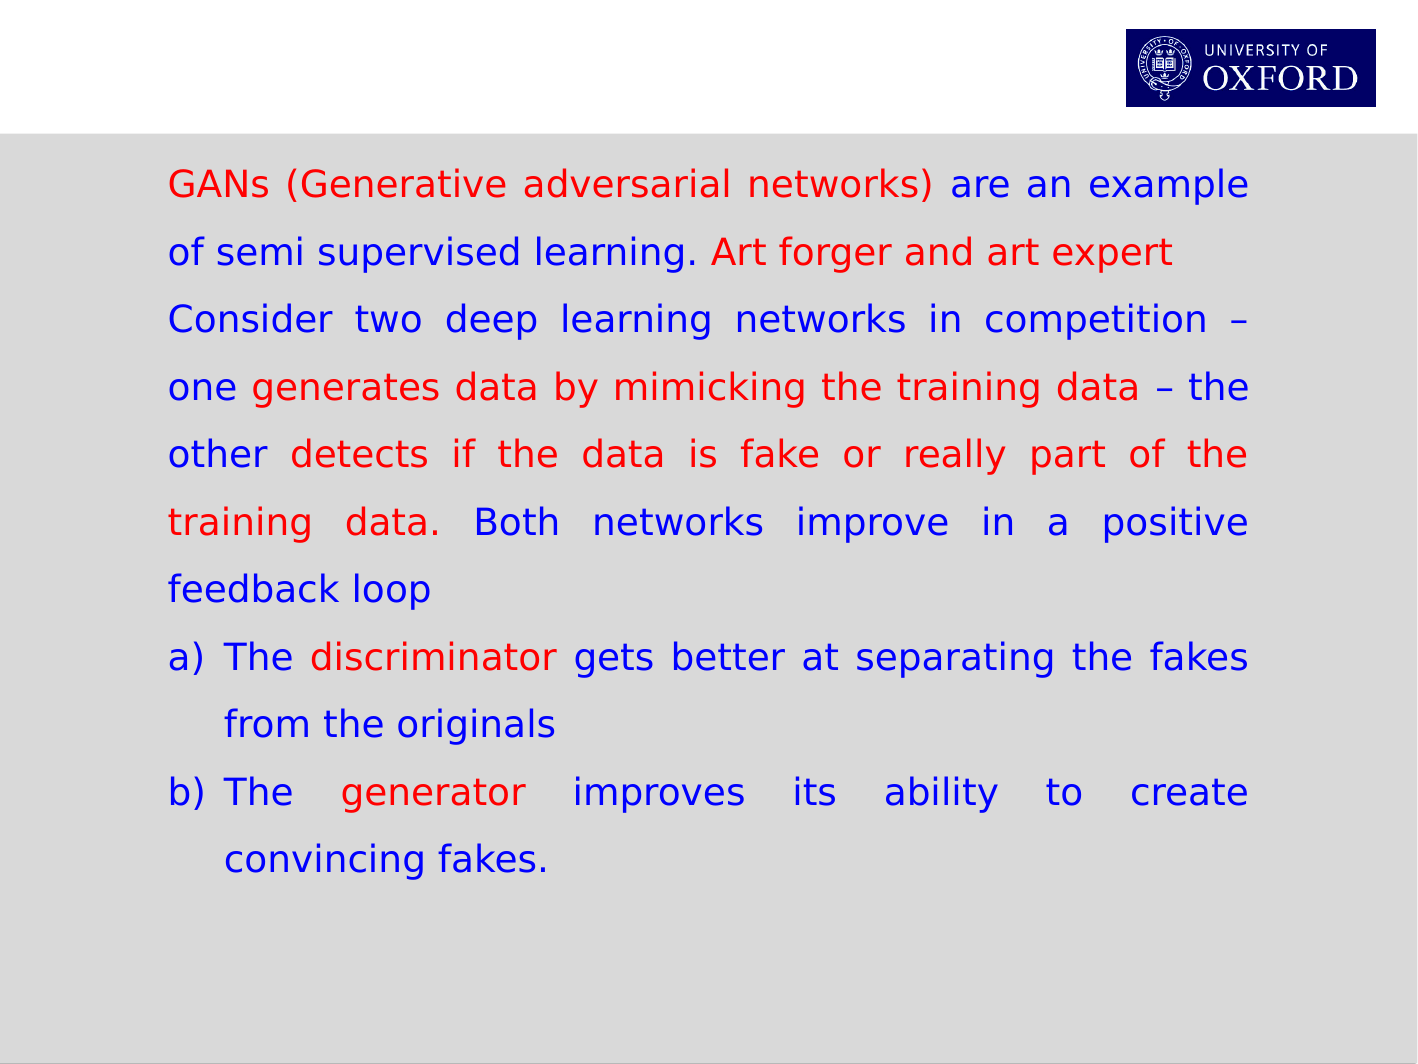

GANs (Generative adversarial networks) are an example of semi supervised learning. Art forger and art expert
Consider two deep learning networks in competition – one generates data by mimicking the training data – the other detects if the data is fake or really part of the training data. Both networks improve in a positive feedback loop
The discriminator gets better at separating the fakes from the originals
The generator improves its ability to create convincing fakes.